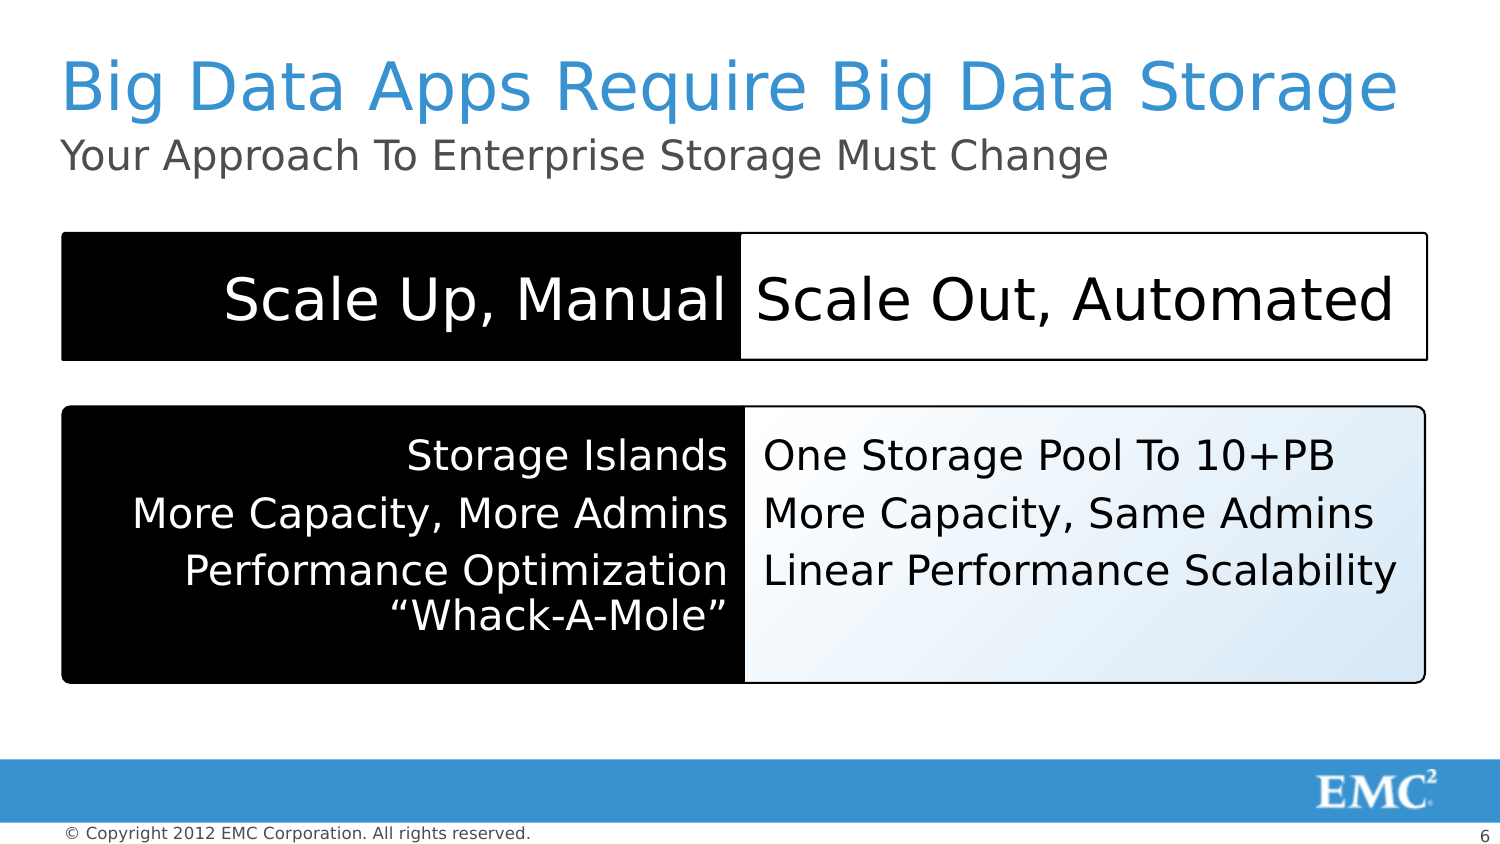

# Big Data Apps Require Big Data Storage
Your Approach To Enterprise Storage Must Change
Scale Up, Manual
Scale Out, Automated

Storage Islands
More Capacity, More Admins
Performance Optimization
“Whack-A-Mole”
One Storage Pool To 10+PB
More Capacity, Same Admins
Linear Performance Scalability